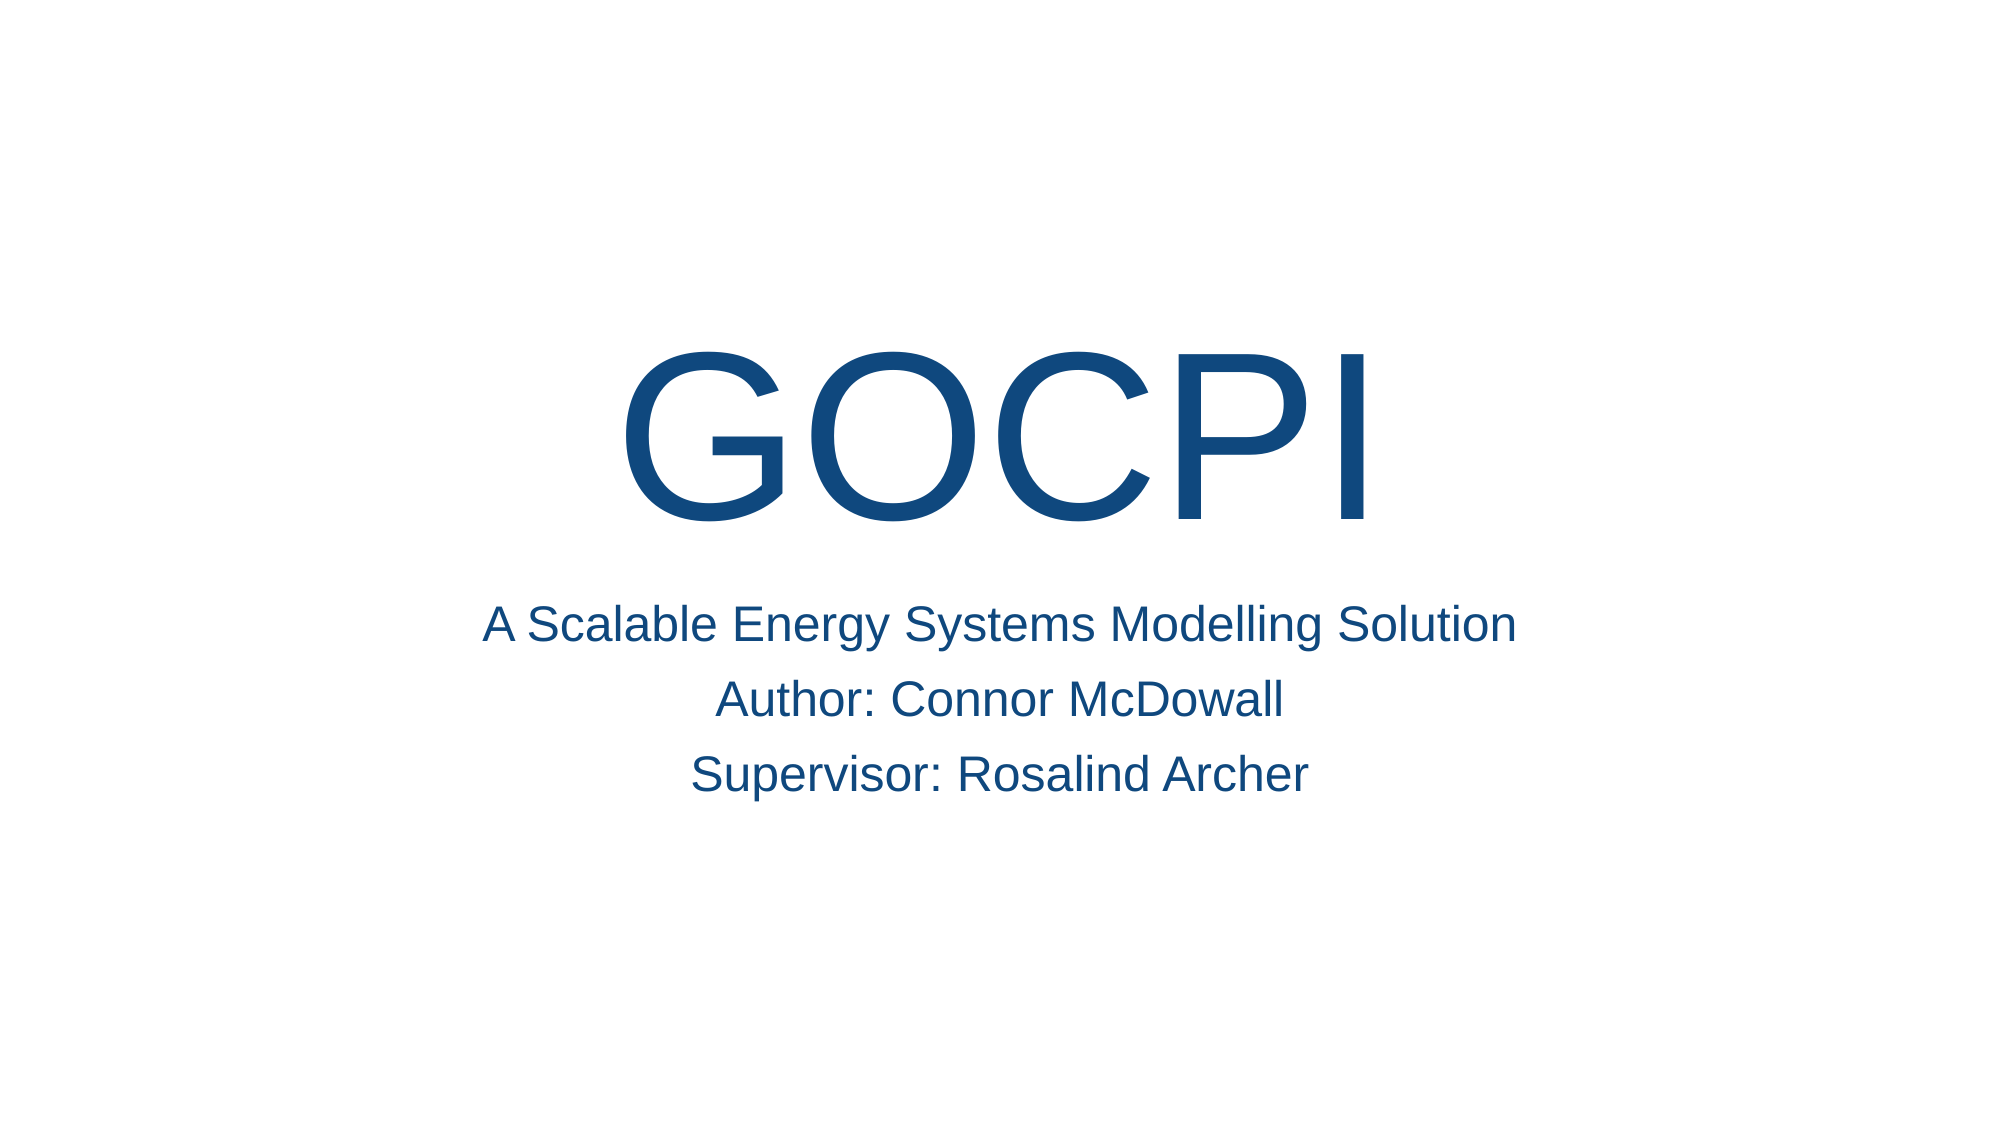

# GOCPI
A Scalable Energy Systems Modelling Solution
Author: Connor McDowall
Supervisor: Rosalind Archer